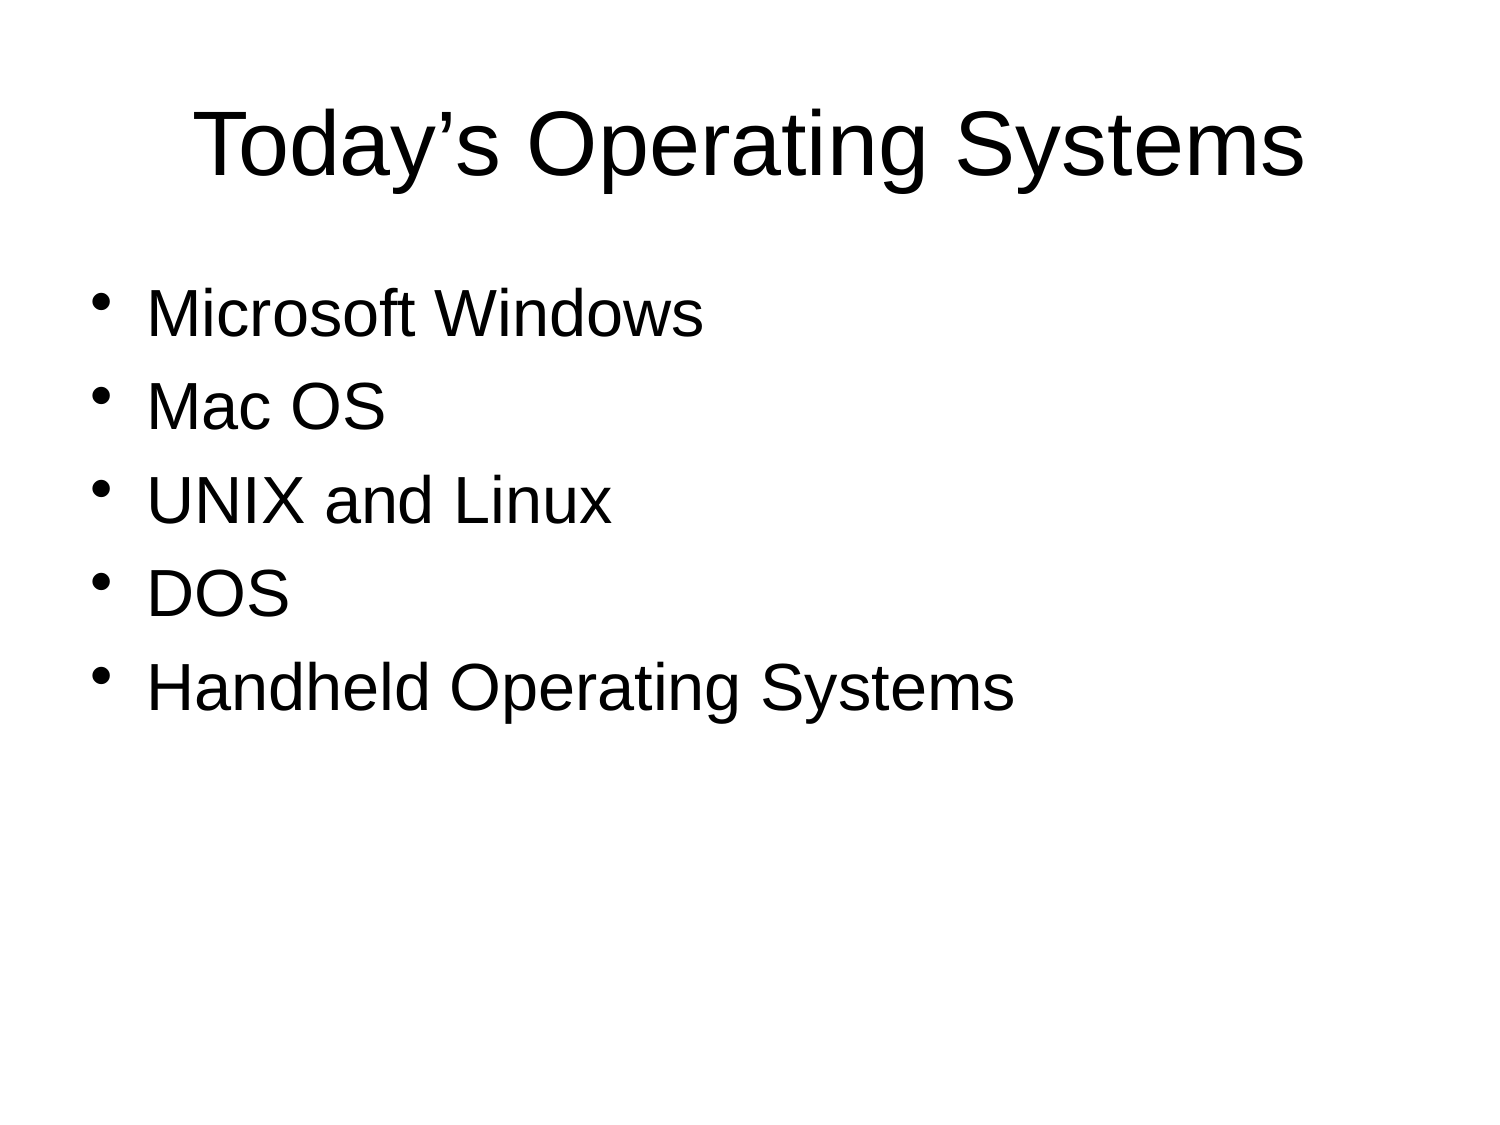

Today’s Operating Systems
Microsoft Windows
Mac OS
UNIX and Linux
DOS
Handheld Operating Systems
Chapter 4: Operating Systems and File Management
12